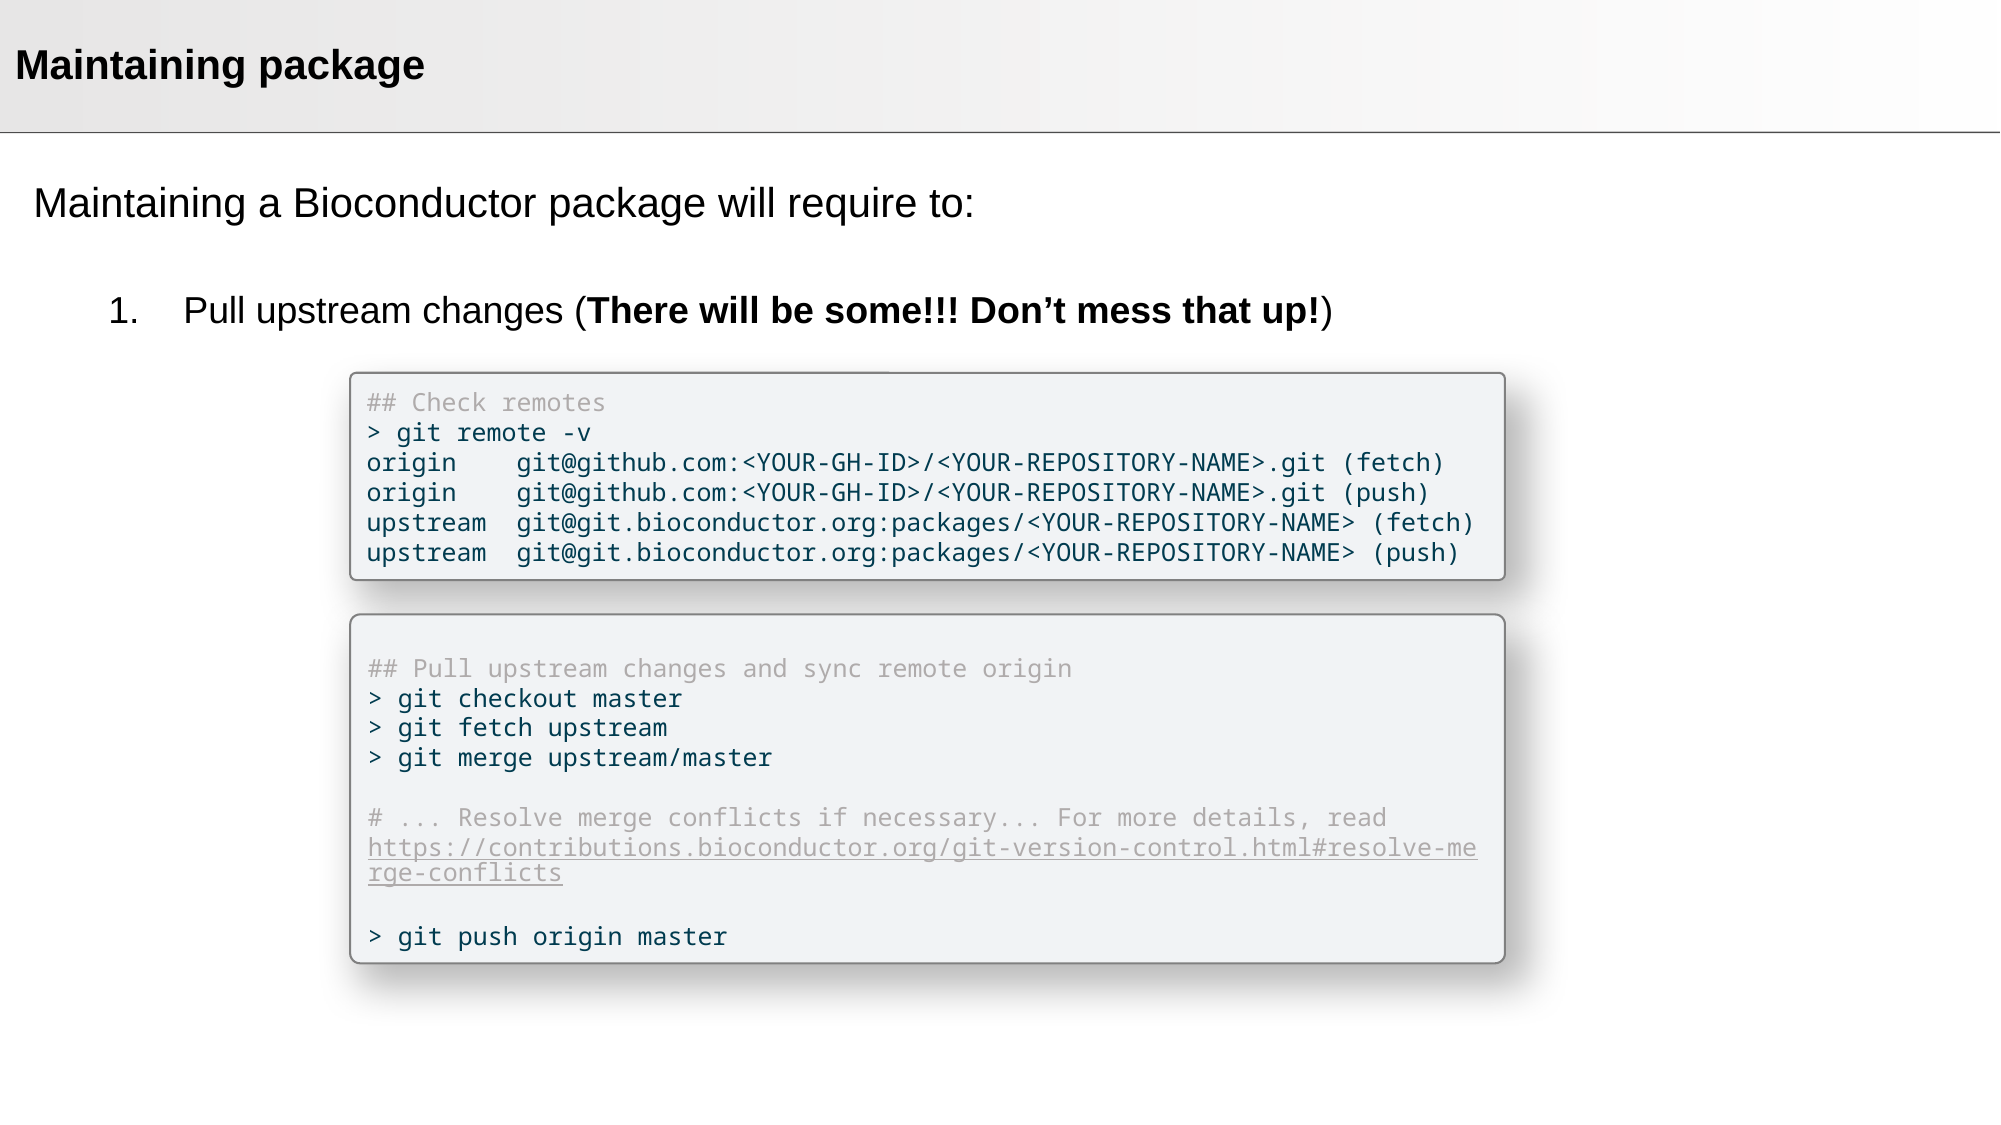

# Maintaining package
Maintaining a Bioconductor package will require to:
Pull upstream changes (There will be some!!! Don’t mess that up!)

## Check remotes
> git remote -v
origin	git@github.com:<YOUR-GH-ID>/<YOUR-REPOSITORY-NAME>.git (fetch)
origin	git@github.com:<YOUR-GH-ID>/<YOUR-REPOSITORY-NAME>.git (push)
upstream	git@git.bioconductor.org:packages/<YOUR-REPOSITORY-NAME> (fetch)
upstream	git@git.bioconductor.org:packages/<YOUR-REPOSITORY-NAME> (push)
## Pull upstream changes and sync remote origin
> git checkout master
> git fetch upstream
> git merge upstream/master

# ... Resolve merge conflicts if necessary... For more details, read https://contributions.bioconductor.org/git-version-control.html#resolve-merge-conflicts

> git push origin master